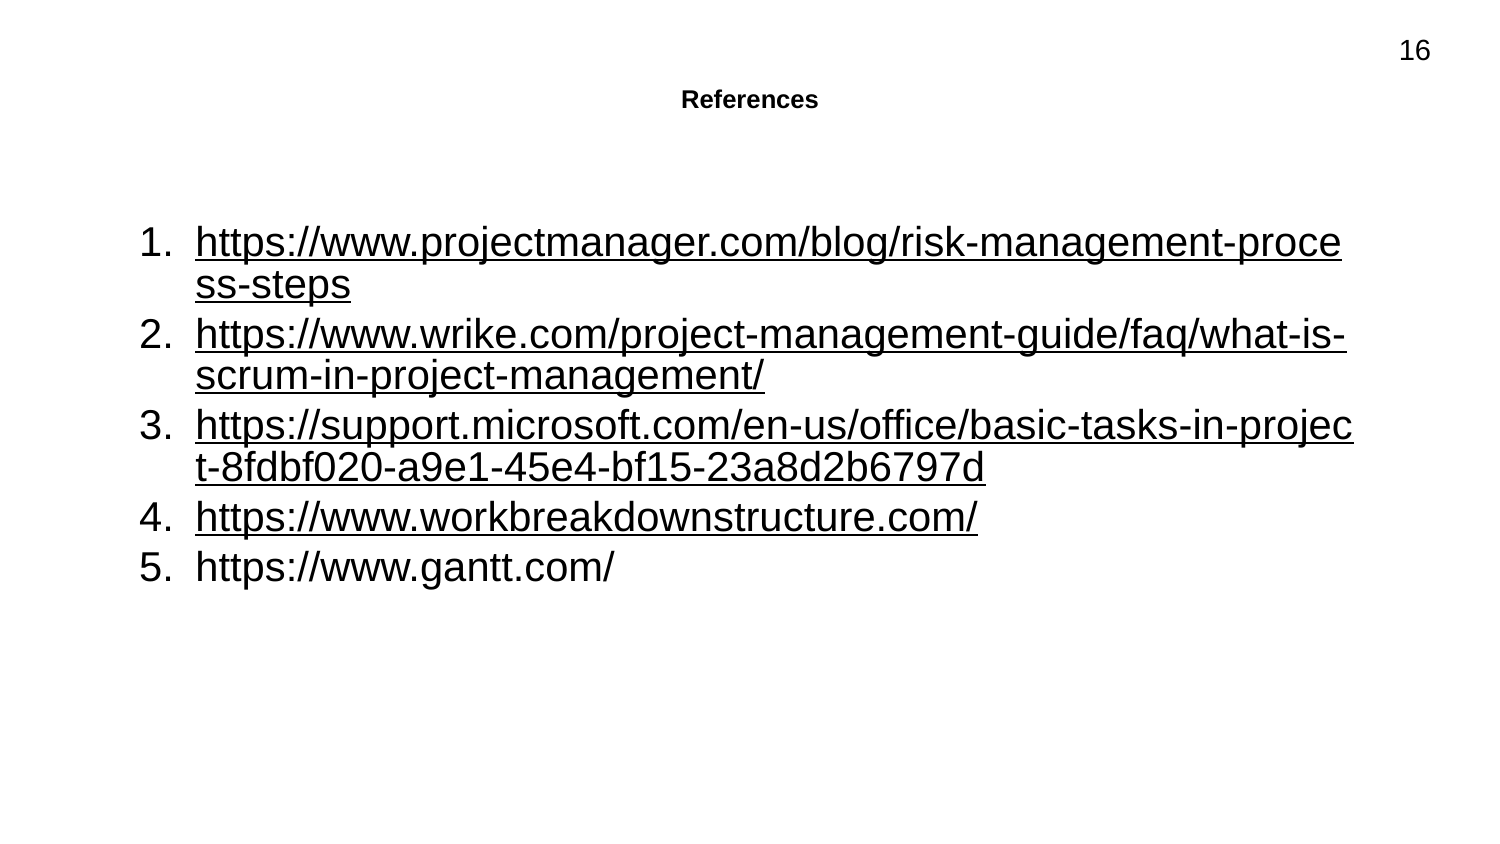

16
# References
https://www.projectmanager.com/blog/risk-management-process-steps
https://www.wrike.com/project-management-guide/faq/what-is-scrum-in-project-management/
https://support.microsoft.com/en-us/office/basic-tasks-in-project-8fdbf020-a9e1-45e4-bf15-23a8d2b6797d
https://www.workbreakdownstructure.com/
https://www.gantt.com/